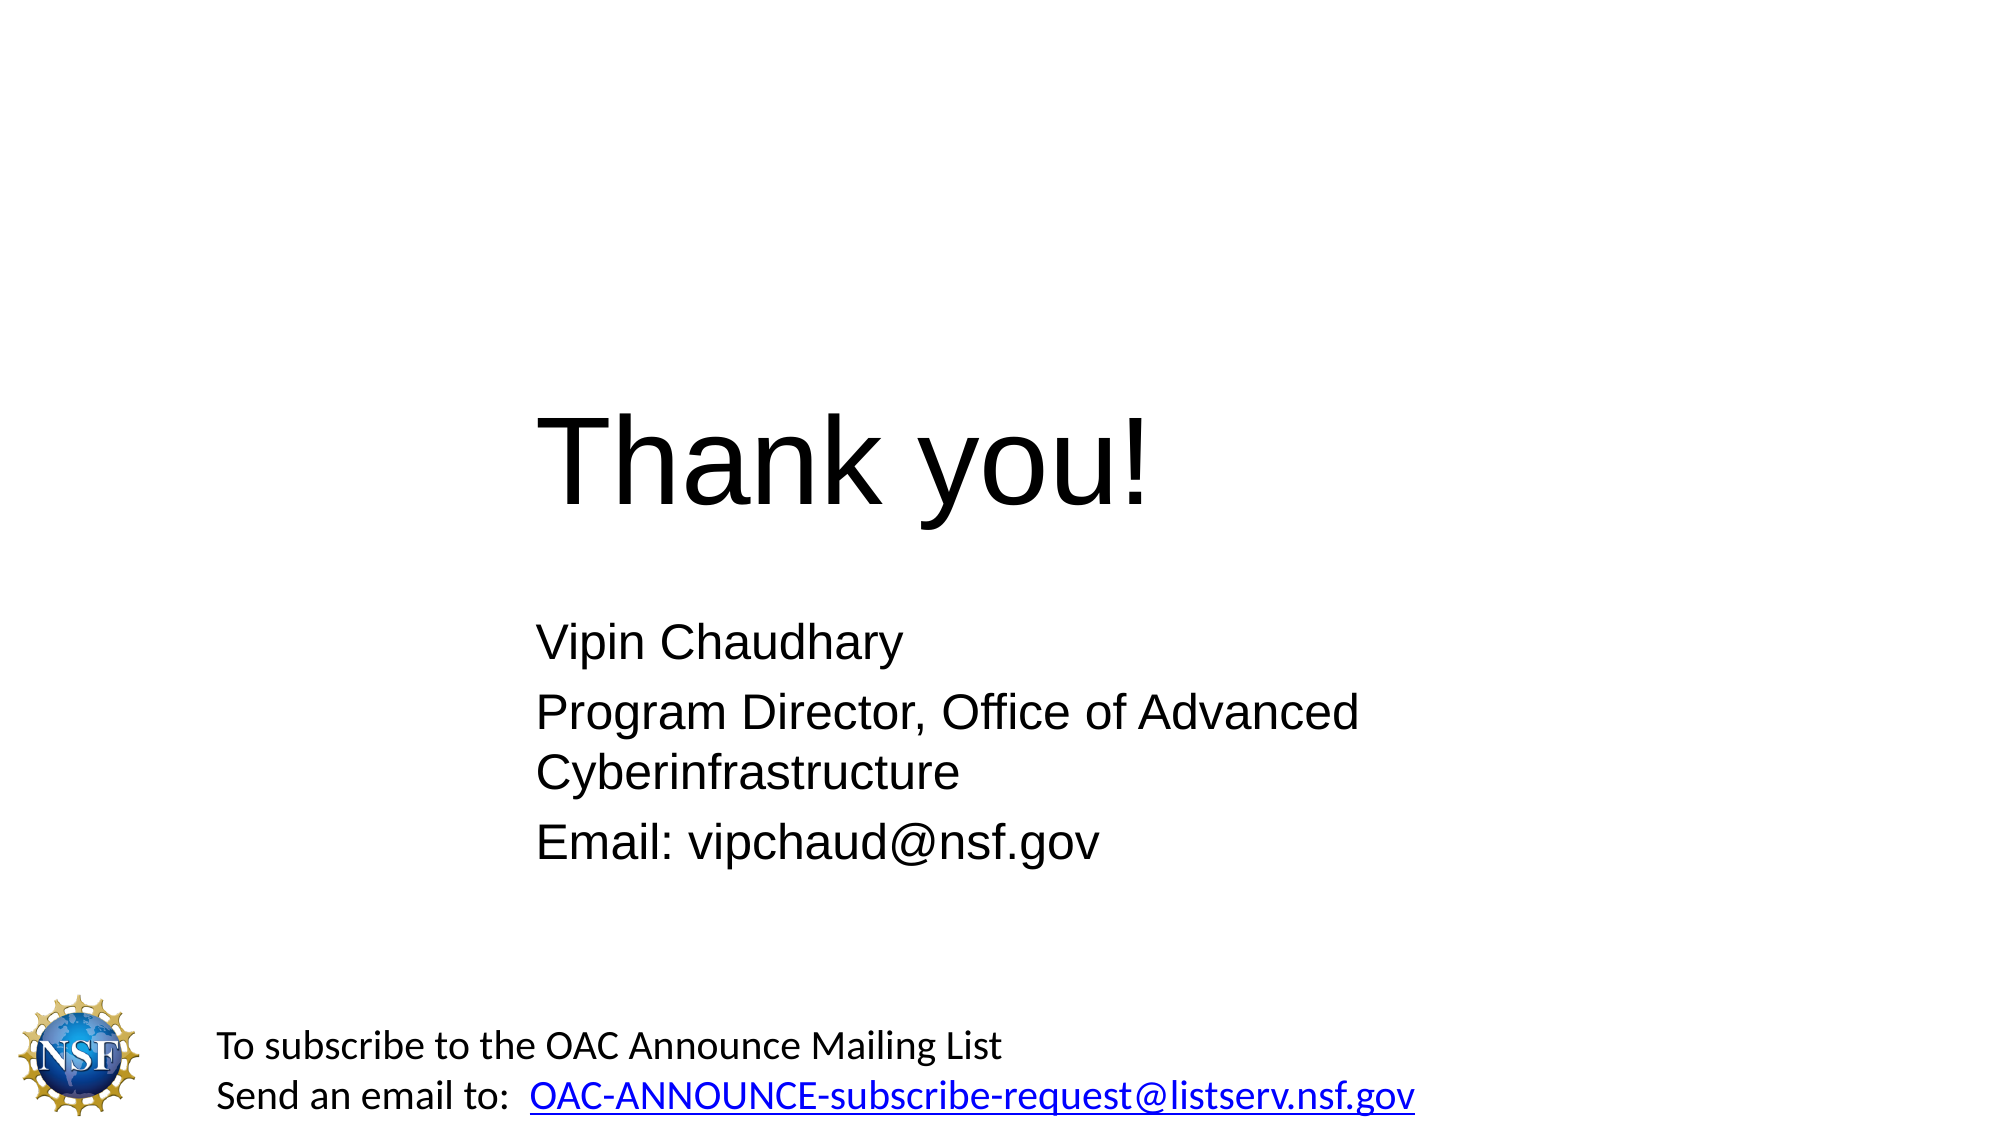

Thank you!

Vipin Chaudhary
Program Director, Office of Advanced Cyberinfrastructure
Email: vipchaud@nsf.gov
To subscribe to the OAC Announce Mailing List
Send an email to:  OAC-ANNOUNCE-subscribe-request@listserv.nsf.gov